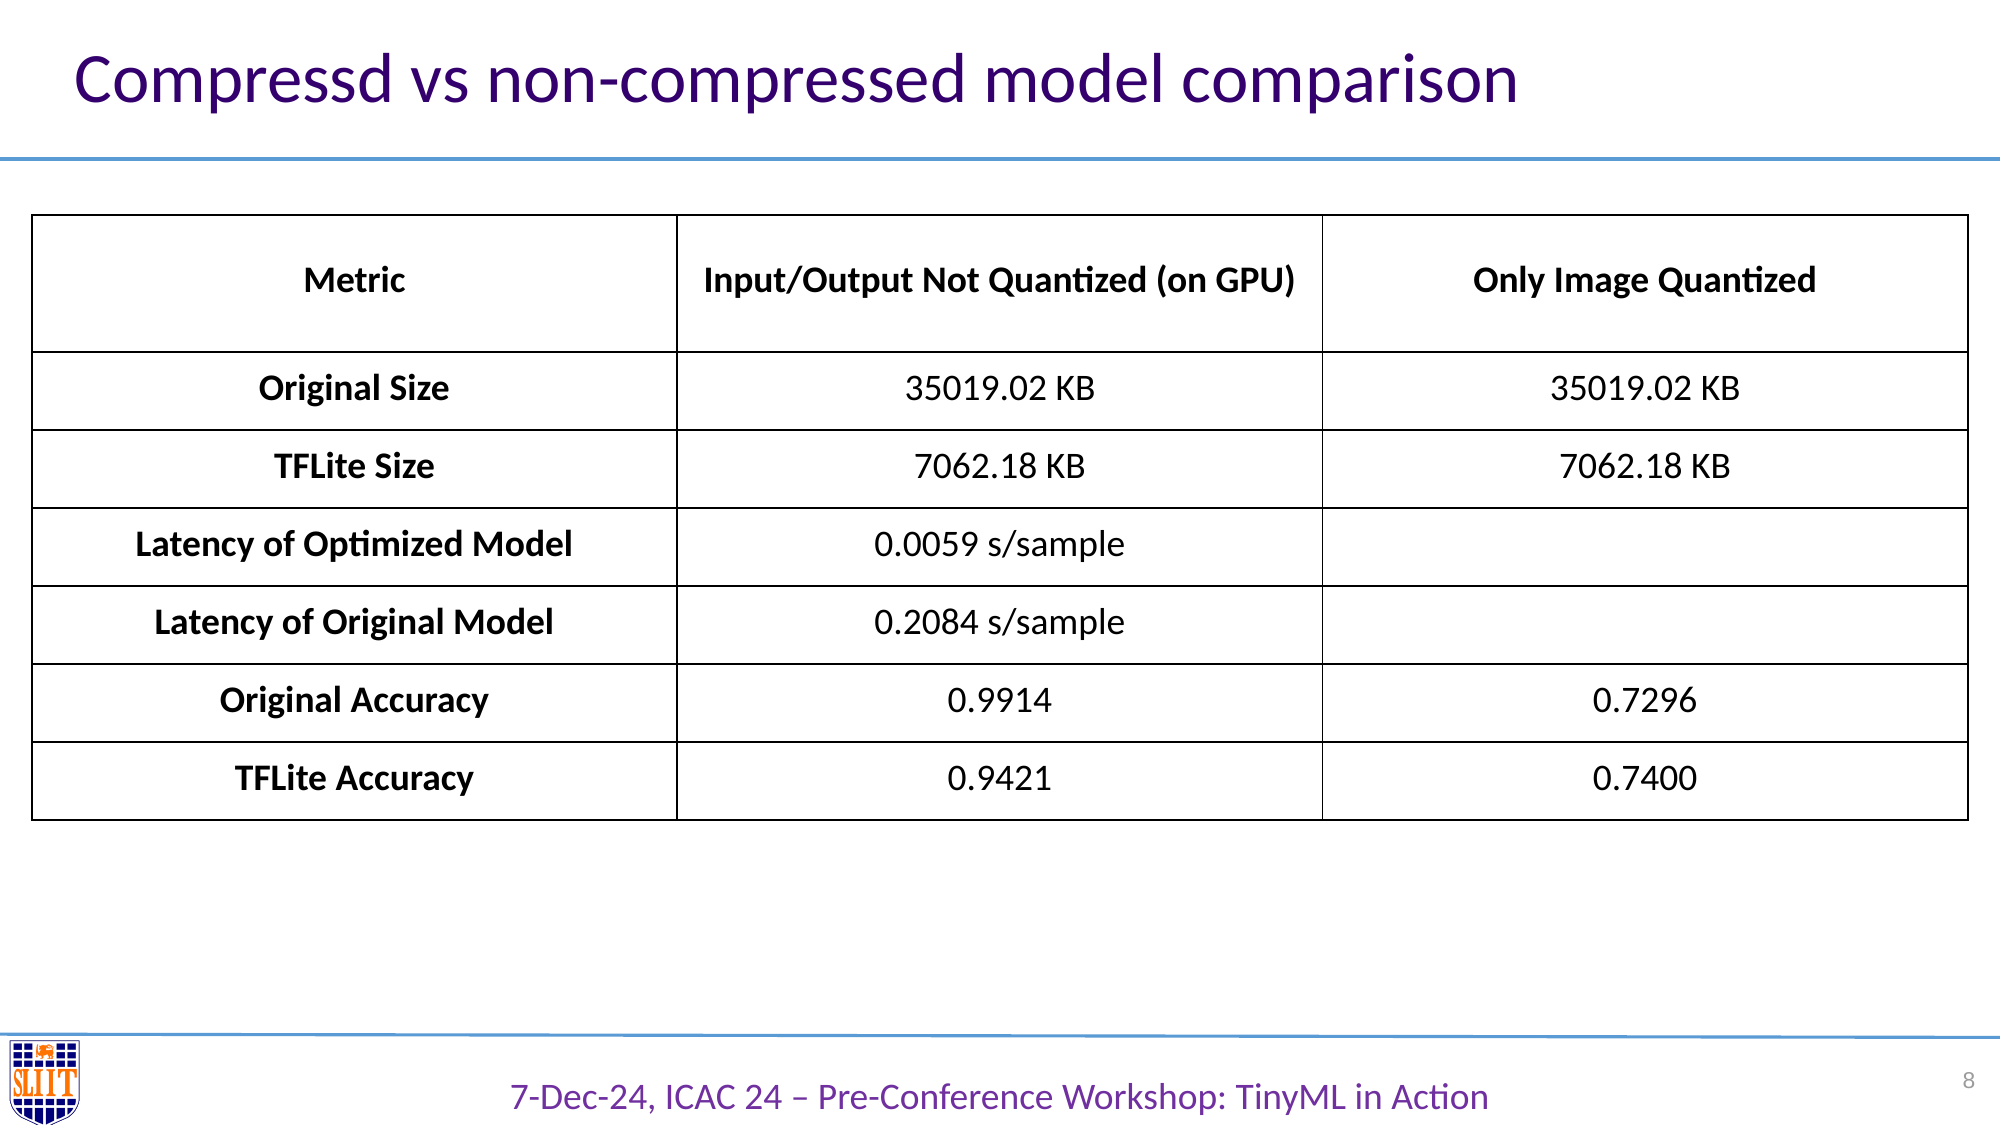

# Compressd vs non-compressed model comparison
| Metric | Input/Output Not Quantized (on GPU) | Only Image Quantized |
| --- | --- | --- |
| Original Size | 35019.02 KB | 35019.02 KB |
| TFLite Size | 7062.18 KB | 7062.18 KB |
| Latency of Optimized Model | 0.0059 s/sample |  |
| Latency of Original Model | 0.2084 s/sample |  |
| Original Accuracy | 0.9914 | 0.7296 |
| TFLite Accuracy | 0.9421 | 0.7400 |
8